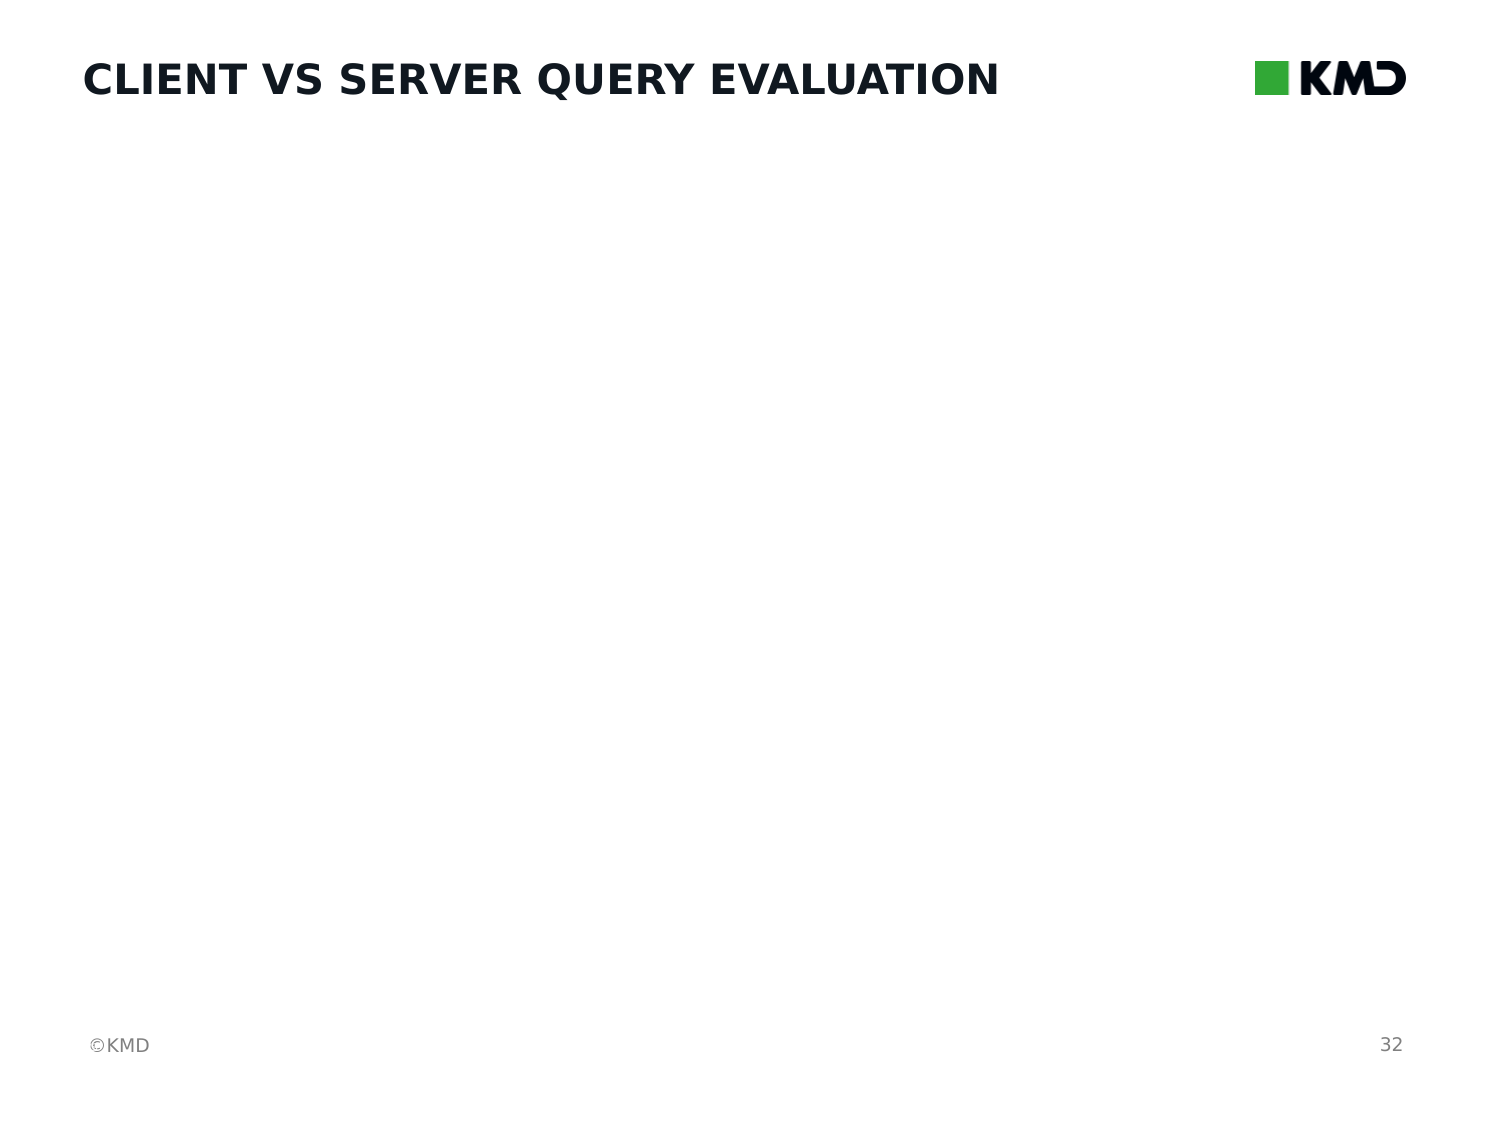

# Client vs server query evaluation

32